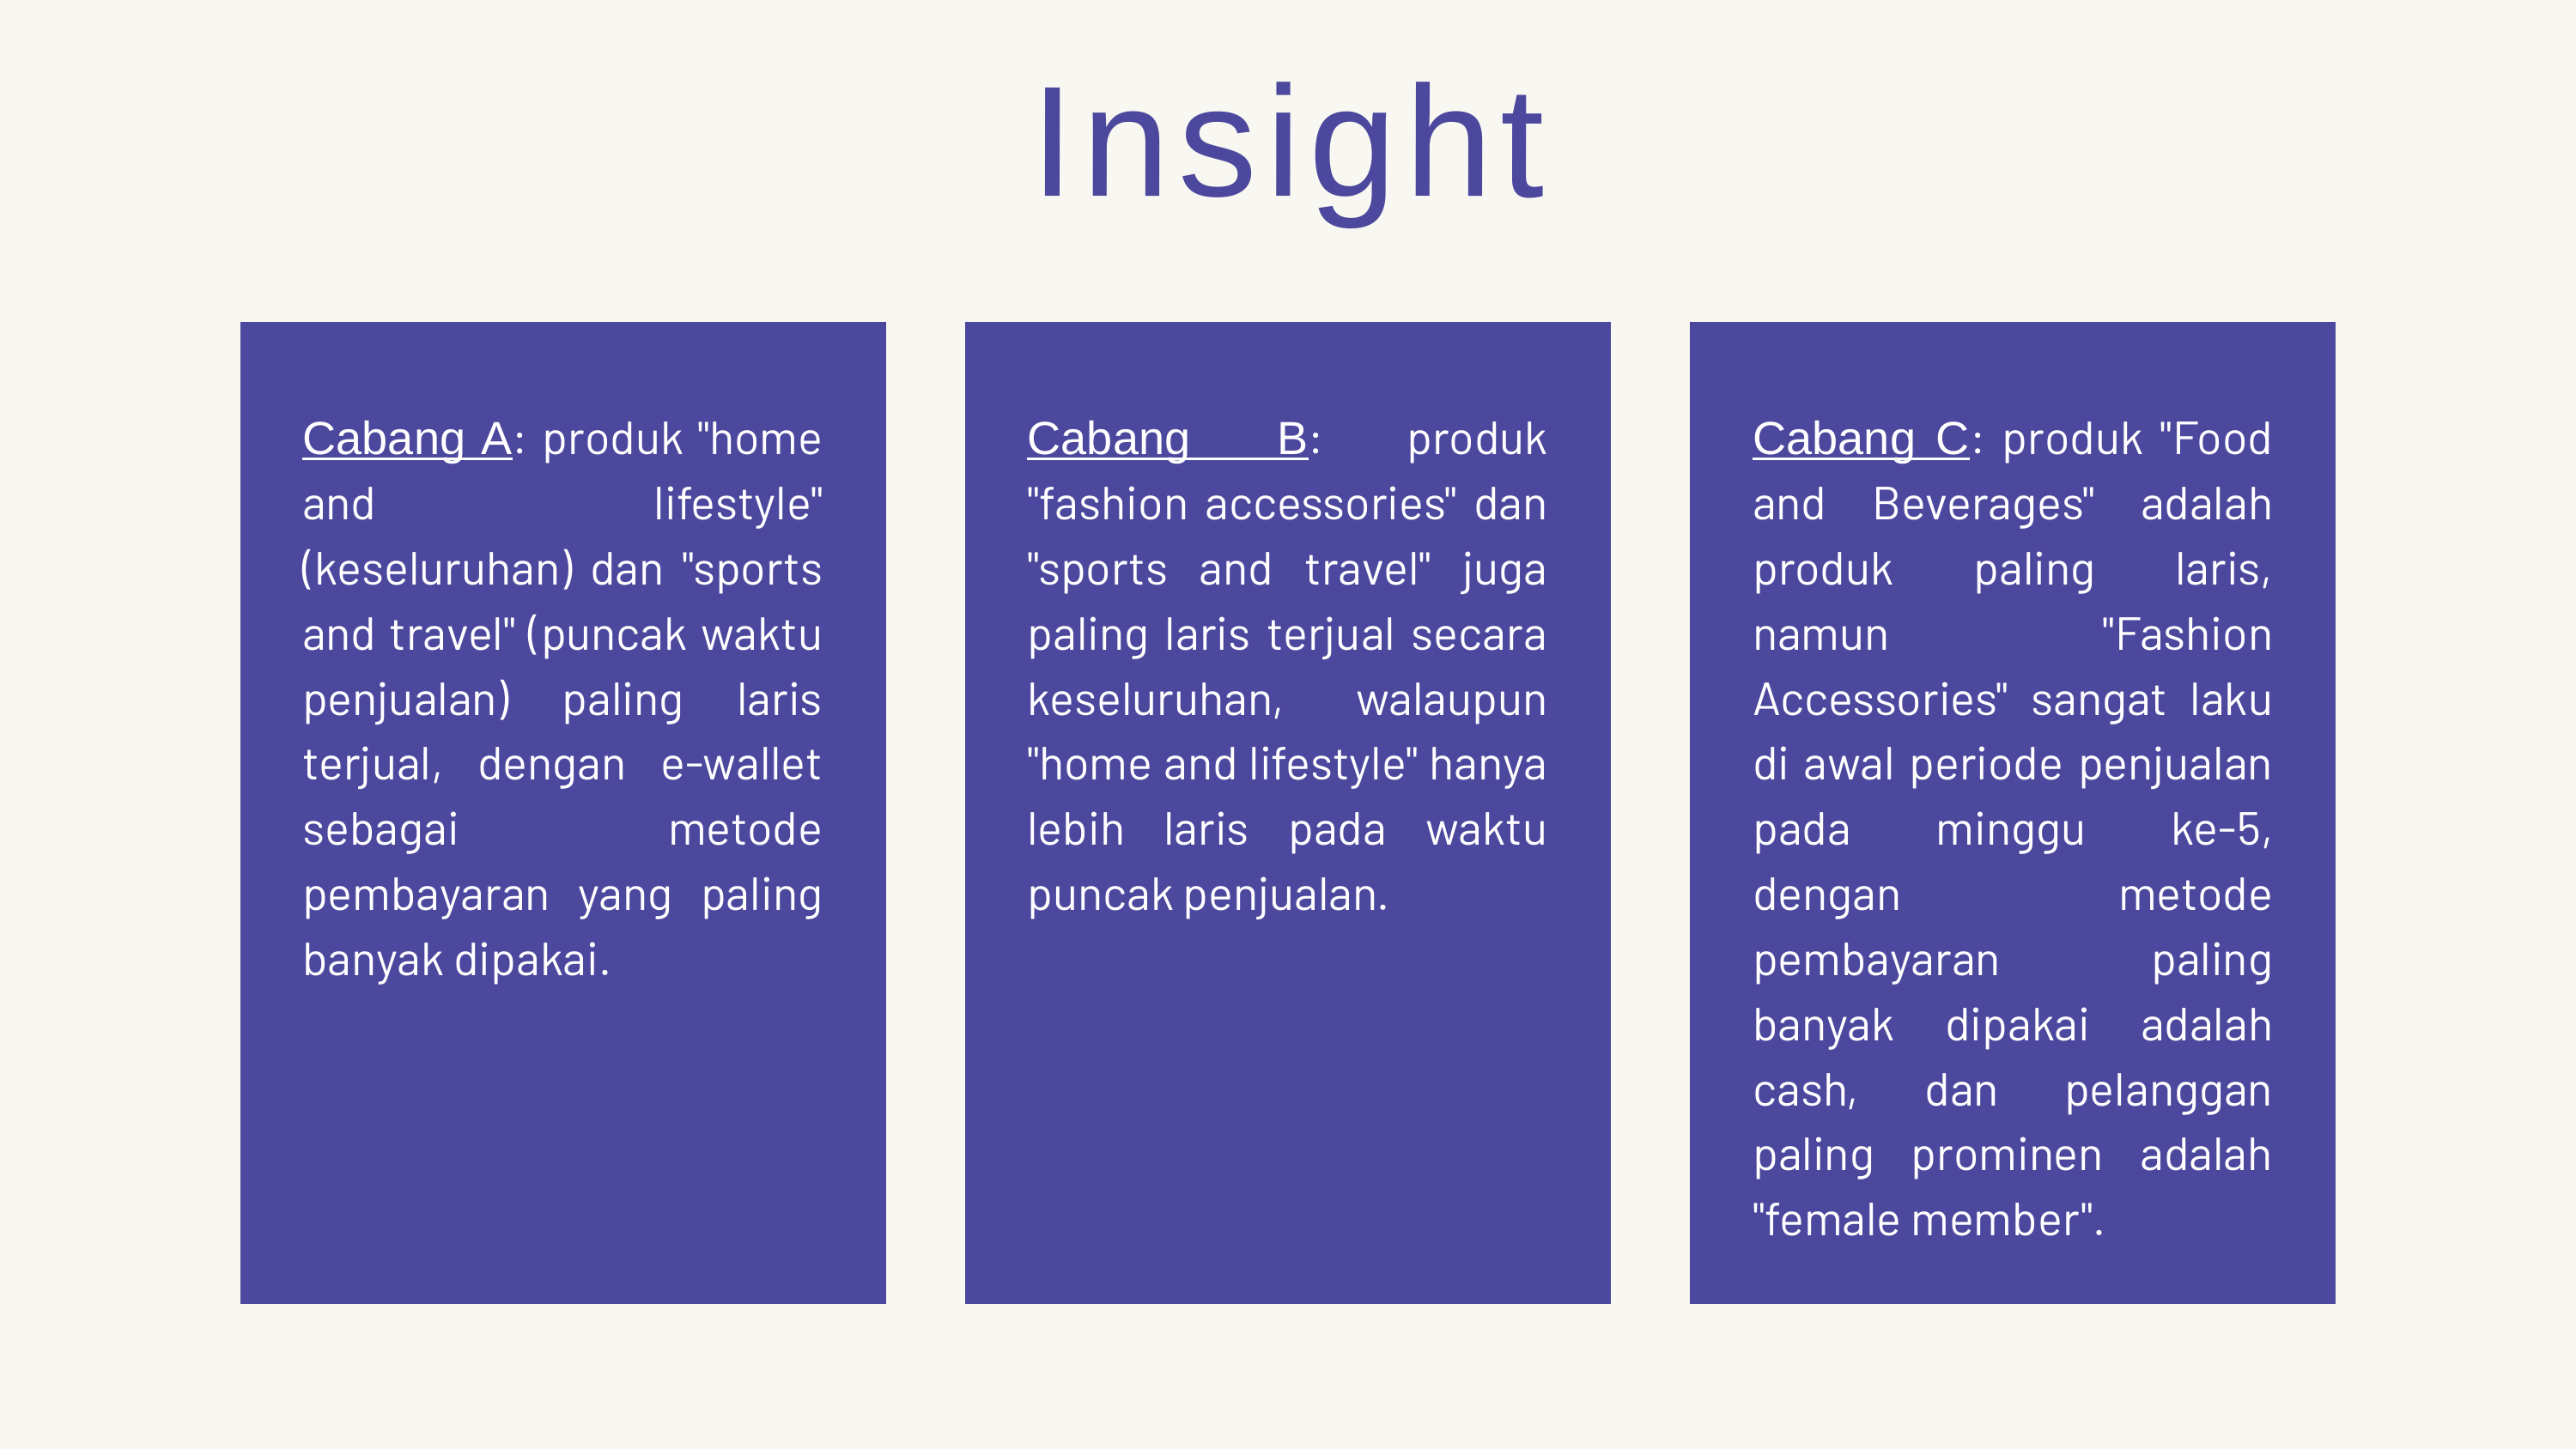

Insight

Cabang A: produk "home and lifestyle" (keseluruhan) dan "sports and travel" (puncak waktu penjualan) paling laris terjual, dengan e-wallet sebagai metode pembayaran yang paling banyak dipakai.

Cabang B: produk "fashion accessories" dan "sports and travel" juga paling laris terjual secara keseluruhan, walaupun "home and lifestyle" hanya lebih laris pada waktu puncak penjualan.

Cabang C: produk "Food and Beverages" adalah produk paling laris, namun "Fashion Accessories" sangat laku di awal periode penjualan pada minggu ke-5, dengan metode pembayaran paling banyak dipakai adalah cash, dan pelanggan paling prominen adalah "female member".